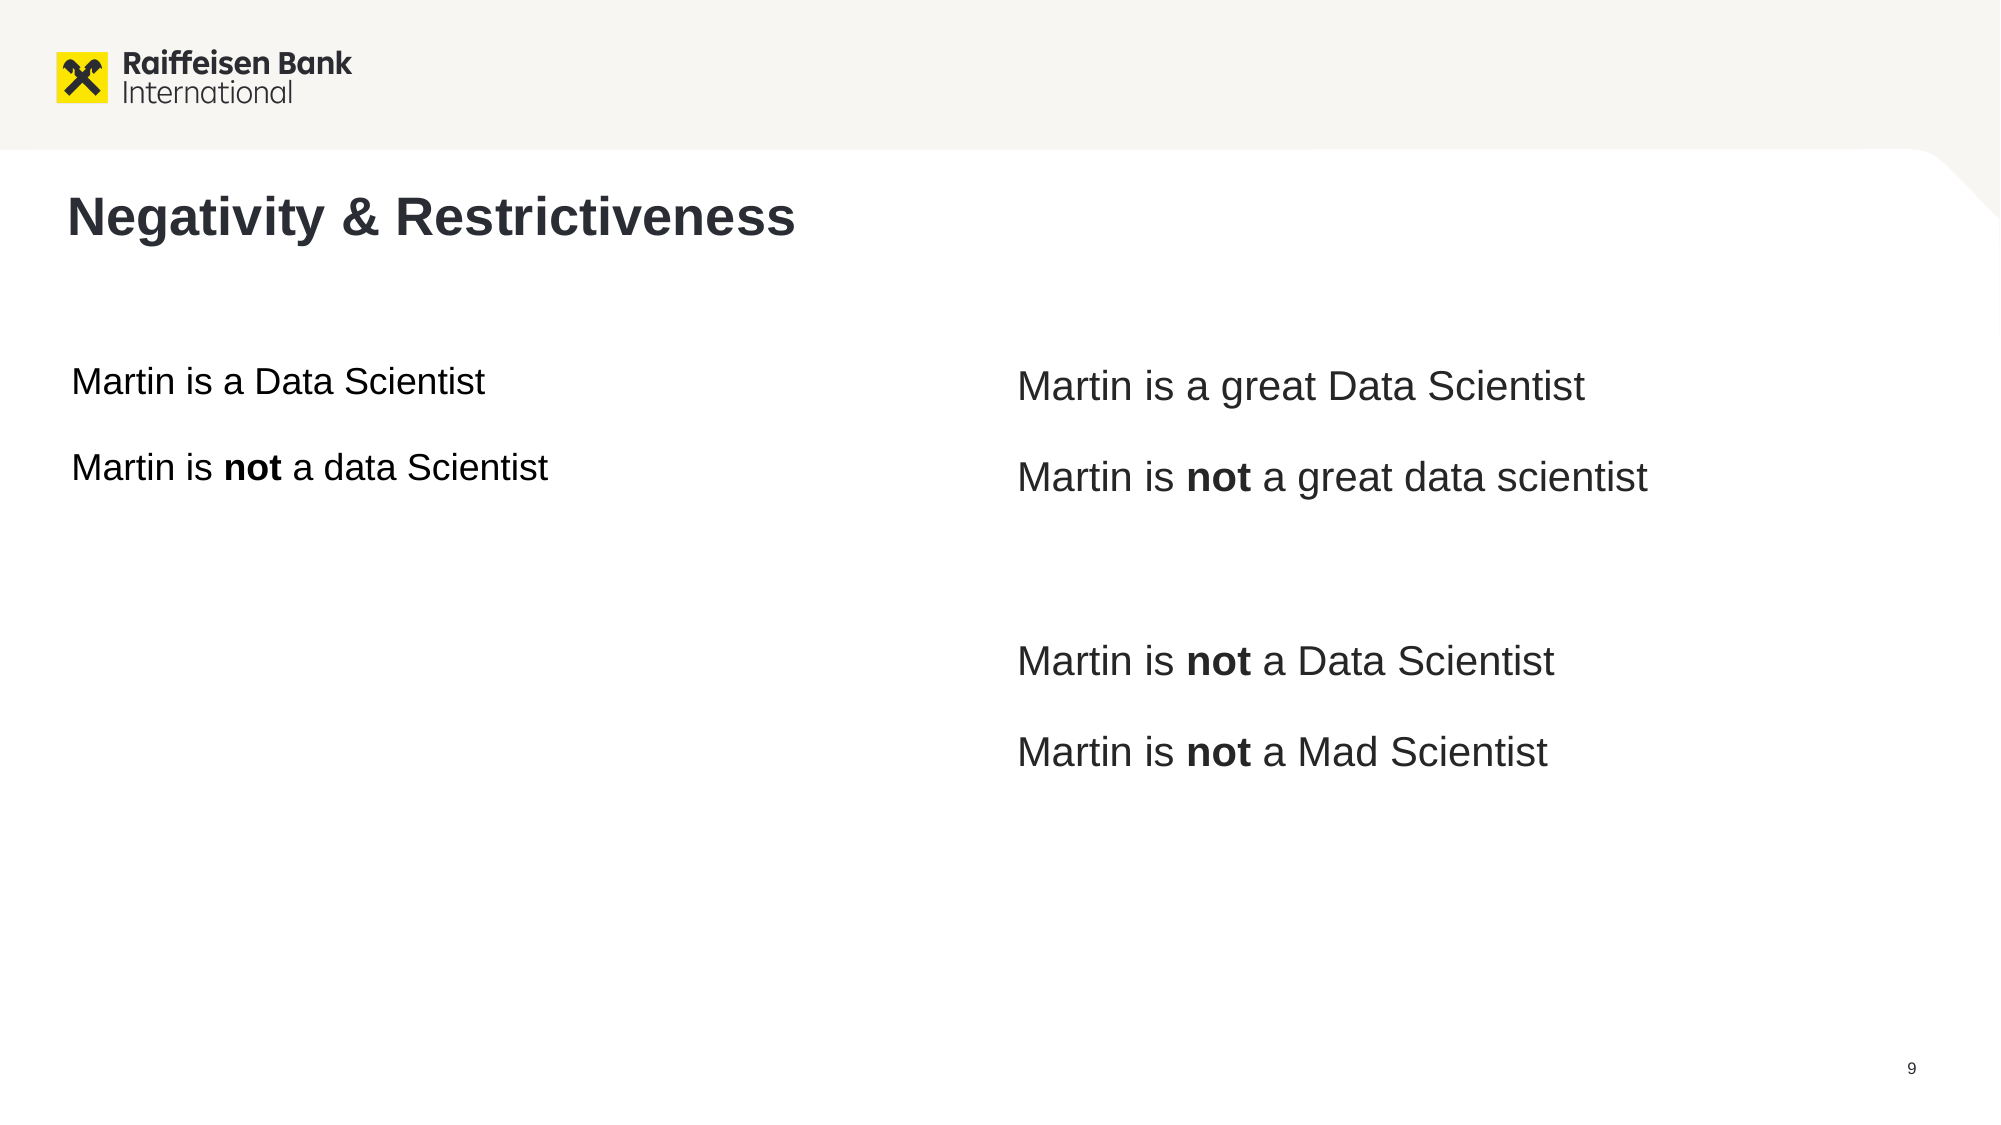

# Negativity & Restrictiveness

Martin is a Data Scientist
Martin is not a data Scientist
Martin is a great Data Scientist
Martin is not a great data scientist

Martin is not a Data Scientist
Martin is not a Mad Scientist